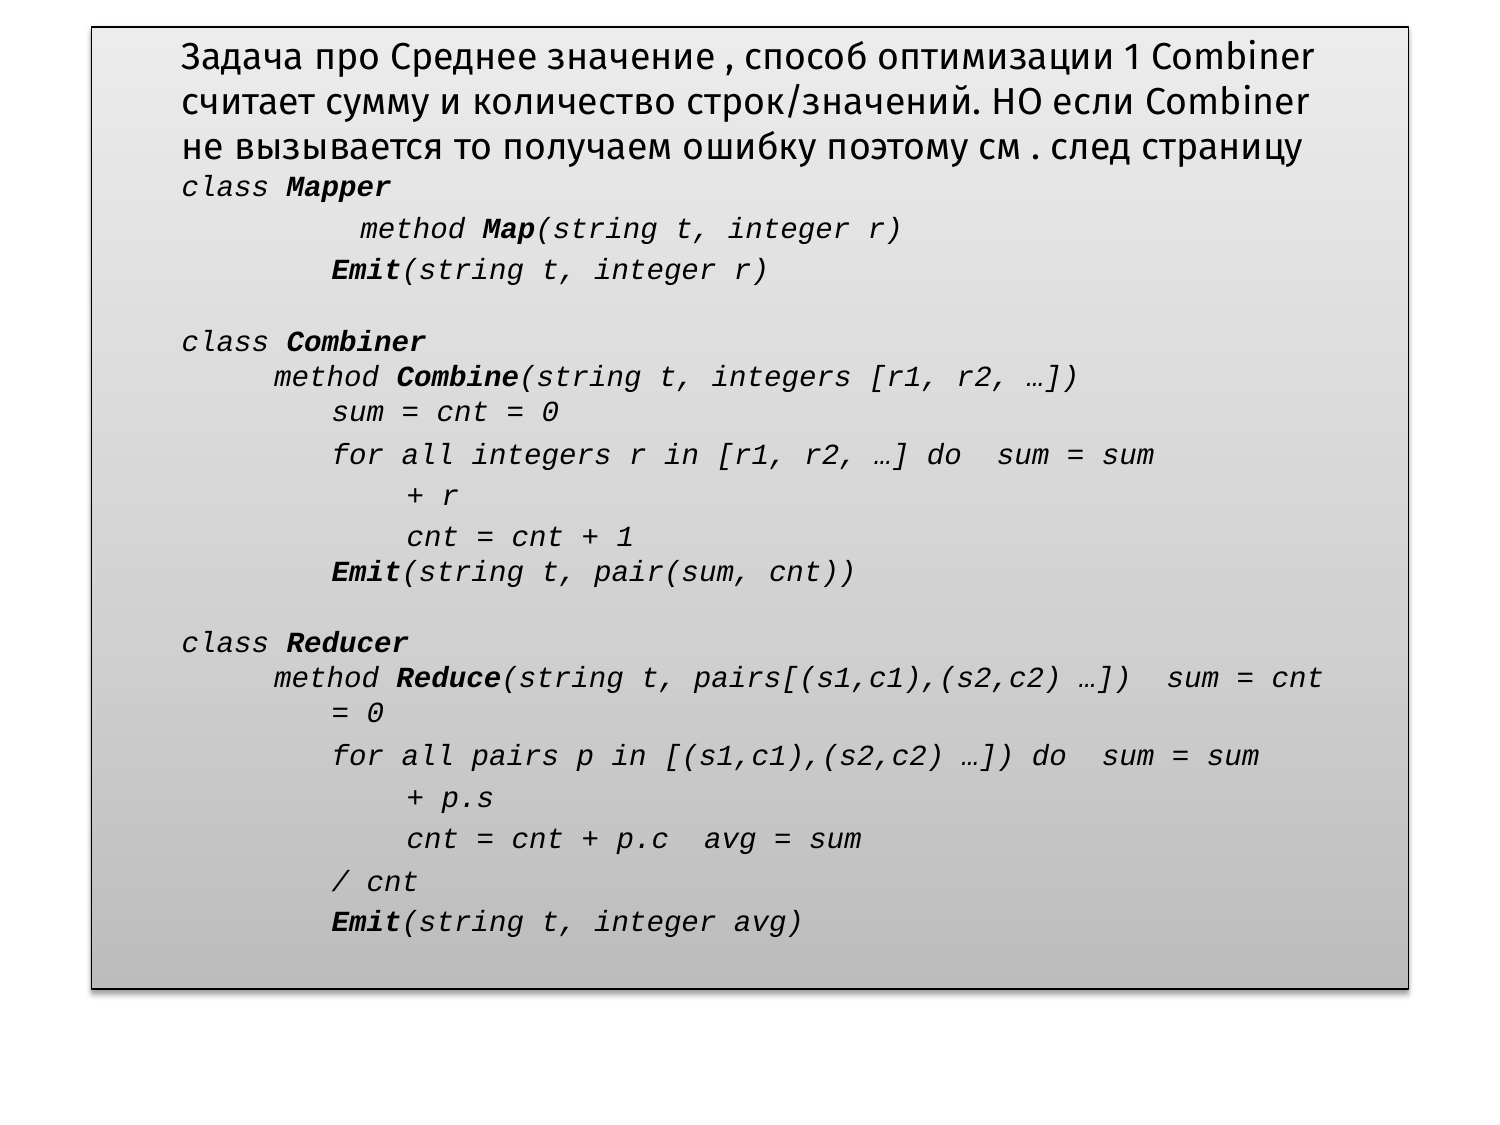

Задача про Среднее значение , способ оптимизации 1 Combiner  считает сумму и количество строк/значений. НО если Combiner не вызывается то получаем ошибку поэтому см . след страницу
class Mapper
method Map(string t, integer r)
Emit(string t, integer r)

class Combiner
method Combine(string t, integers [r1, r2, …])
sum = cnt = 0
for all integers r in [r1, r2, …] do  sum = sum + r
cnt = cnt + 1
Emit(string t, pair(sum, cnt))

class Reducer
method Reduce(string t, pairs[(s1,c1),(s2,c2) …])  sum = cnt = 0
for all pairs p in [(s1,c1),(s2,c2) …]) do  sum = sum + p.s
cnt = cnt + p.c  avg = sum / cnt
Emit(string t, integer avg)